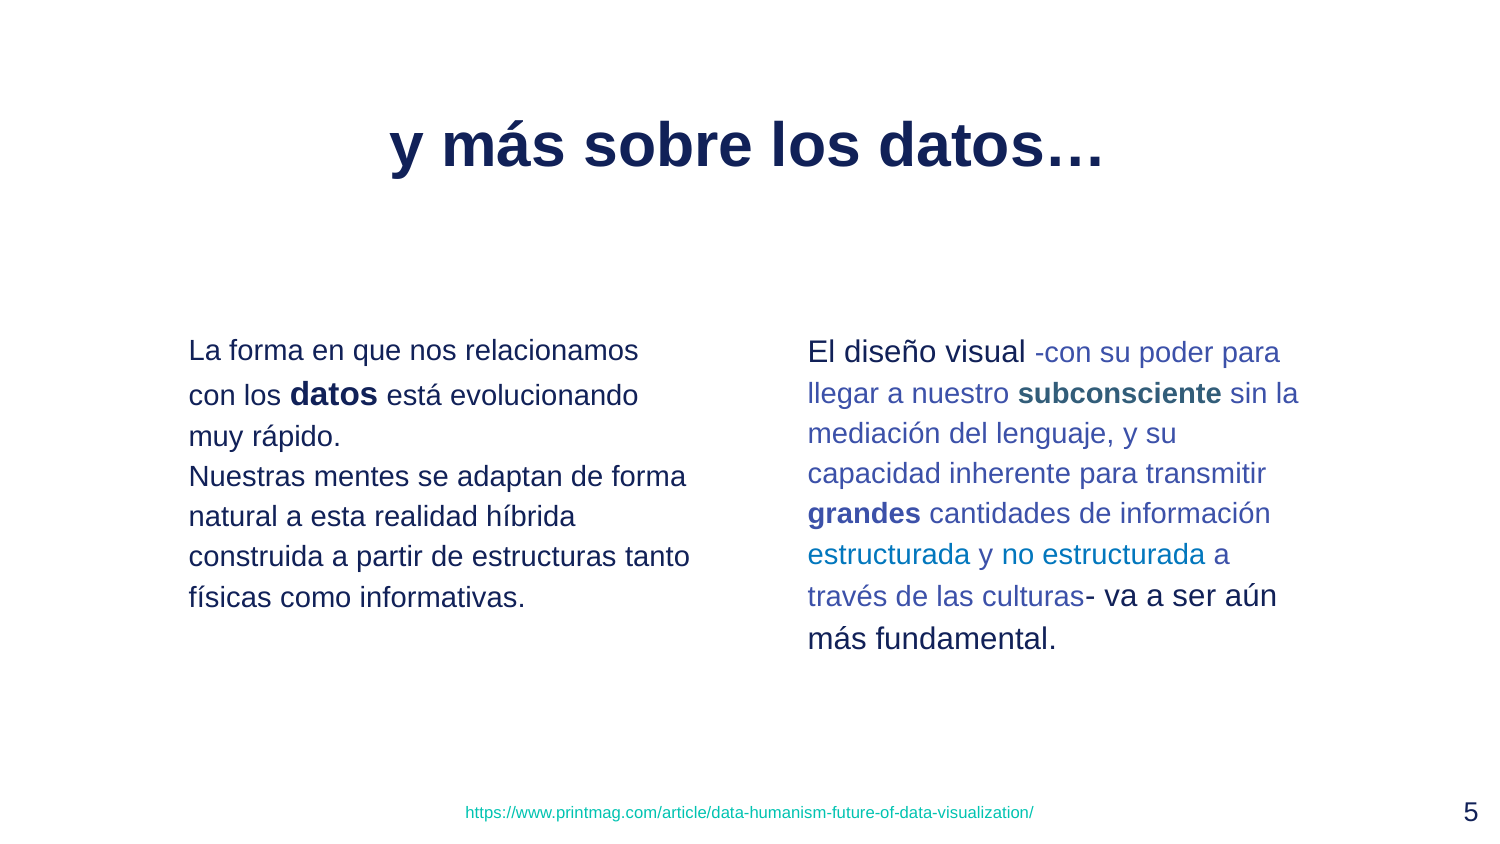

# y más sobre los datos…
La forma en que nos relacionamos con los datos está evolucionando muy rápido.
Nuestras mentes se adaptan de forma natural a esta realidad híbrida construida a partir de estructuras tanto físicas como informativas.

El diseño visual -con su poder para llegar a nuestro subconsciente sin la mediación del lenguaje, y su capacidad inherente para transmitir grandes cantidades de información estructurada y no estructurada a través de las culturas- va a ser aún más fundamental.
5
https://www.printmag.com/article/data-humanism-future-of-data-visualization/